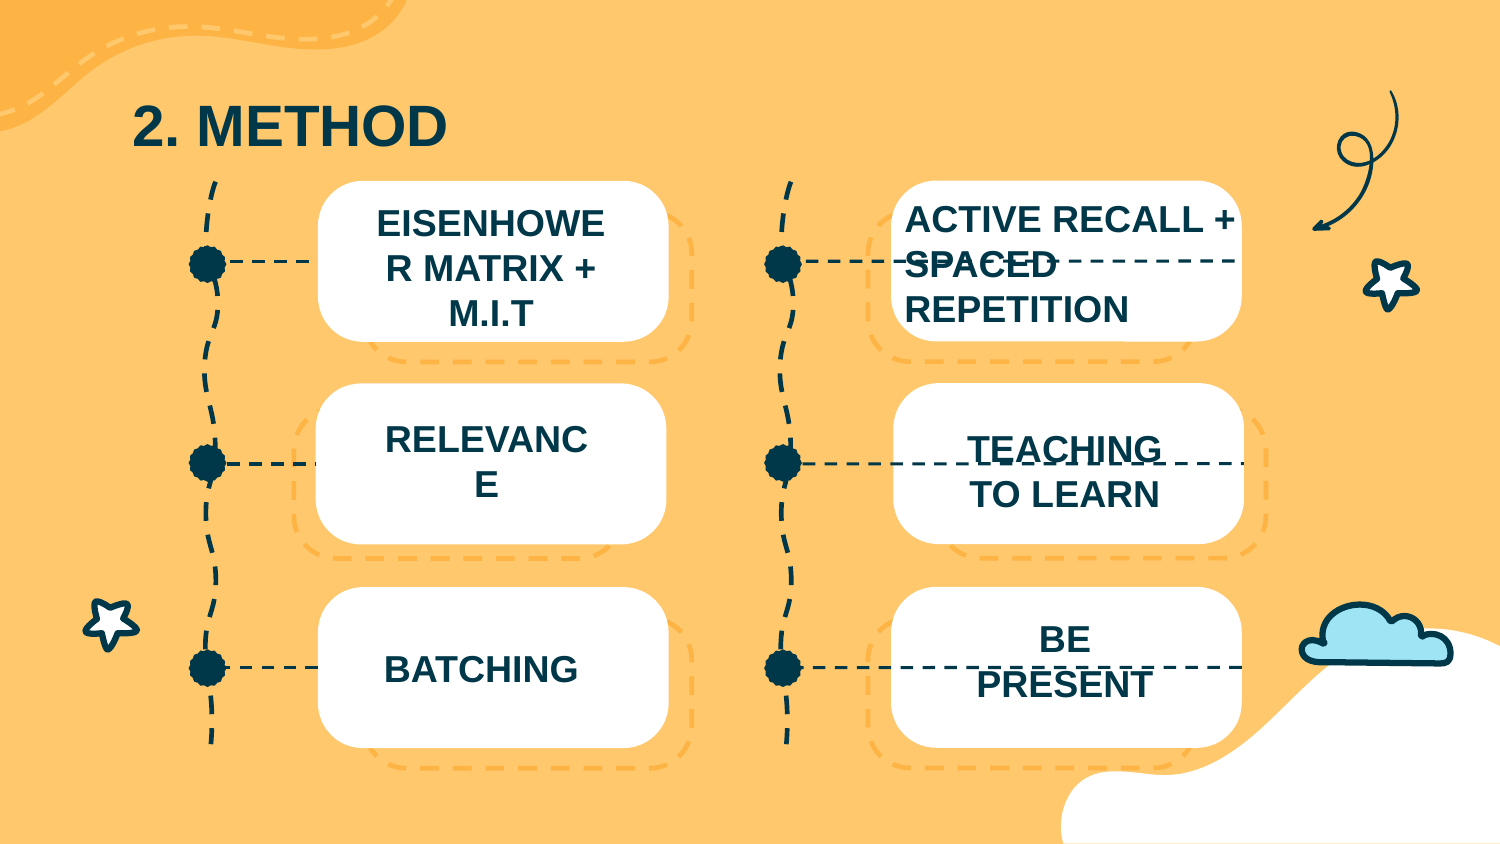

# 2. METHOD

ACTIVE RECALL + SPACED REPETITION
EISENHOWER MATRIX + M.I.T

TEACHING TO LEARN
RELEVANCE

BE PRESENT
BATCHING